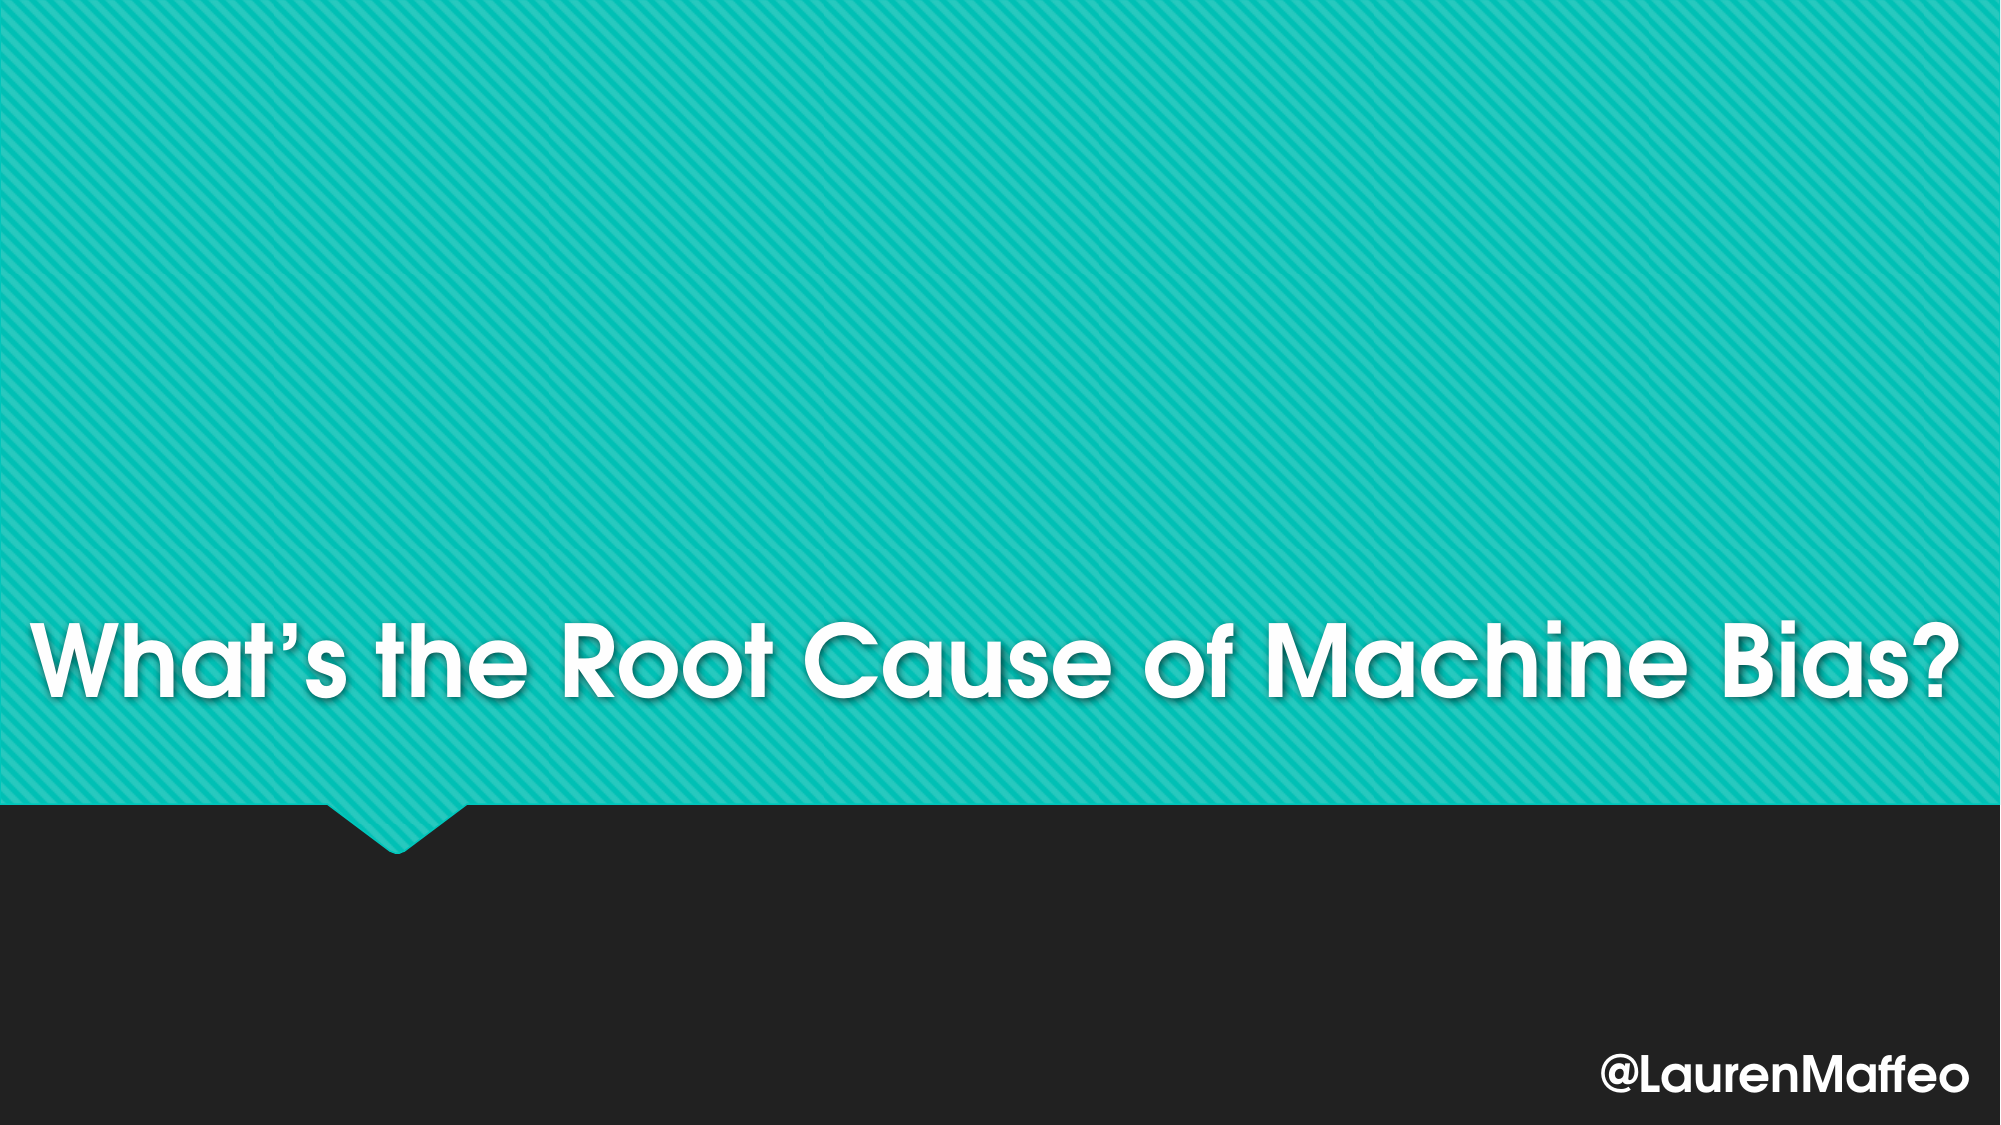

# What’s the Root Cause of Machine Bias?
@LaurenMaffeo